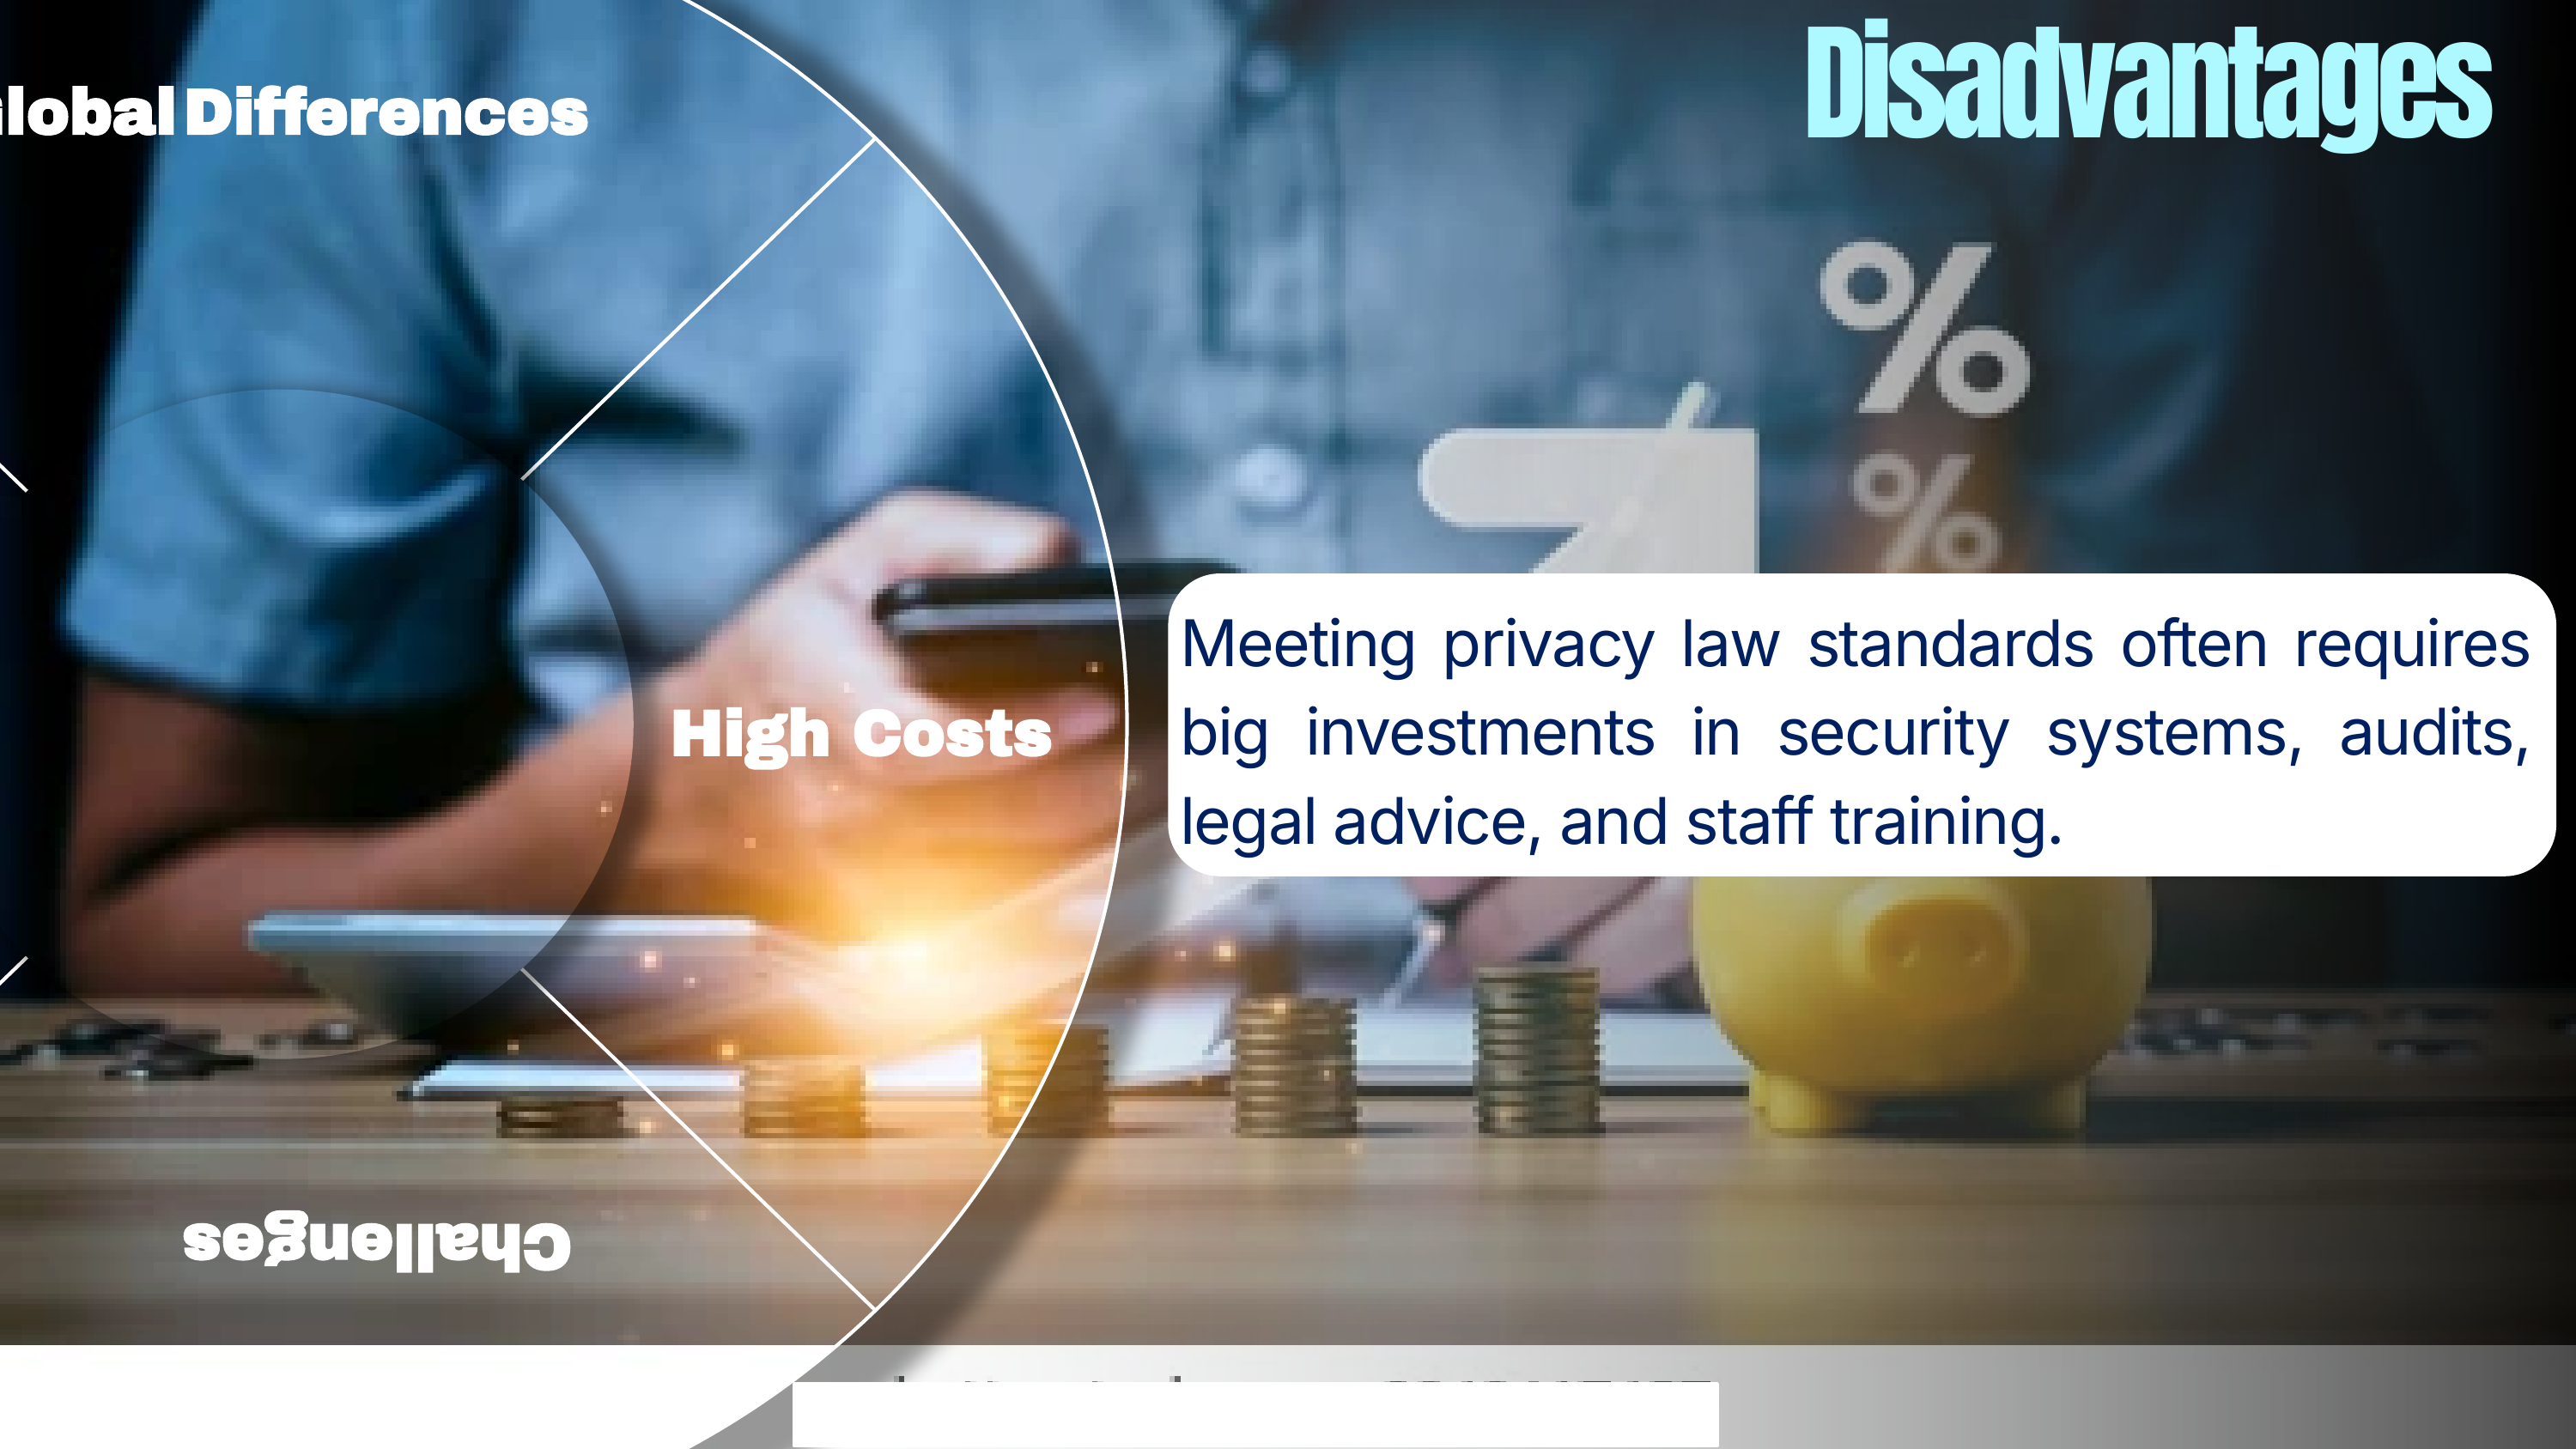

Global Differences

High Costs
Global Differences

Challenges
Disadvantages

Meeting privacy law standards often requires big investments in security systems, audits, legal advice, and staff training.

Small and medium enterprises (SMEs) may struggle to understand or implement all the legal requirements.